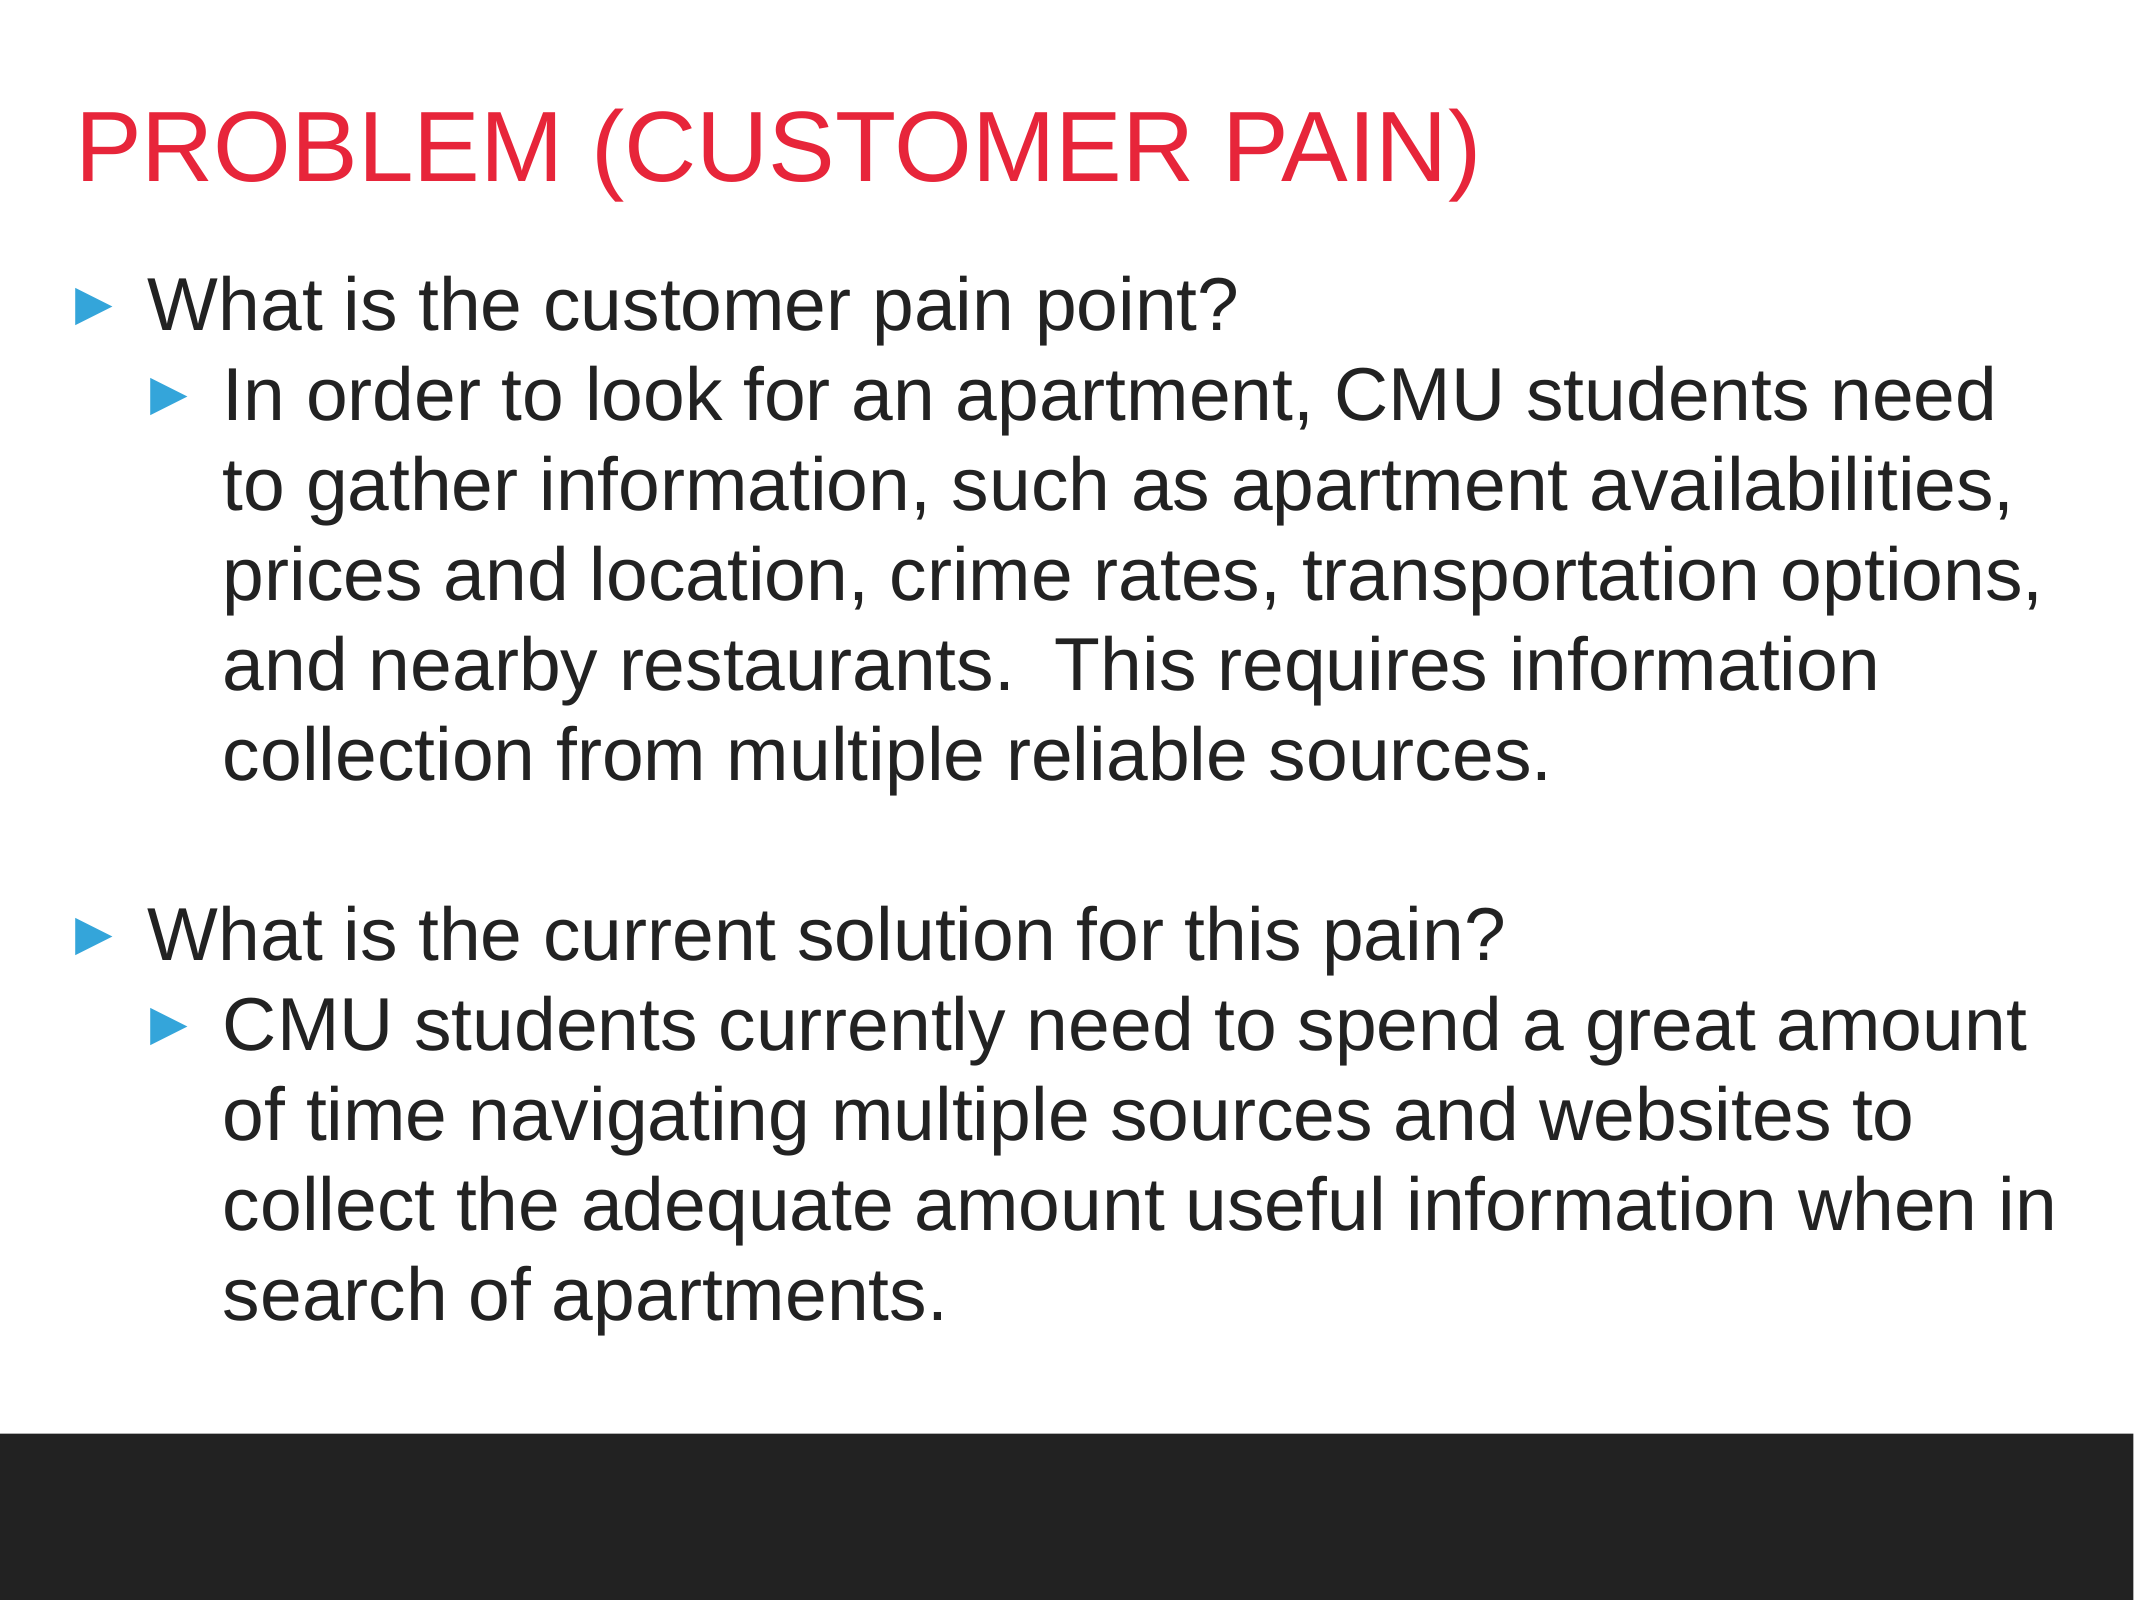

# PROBLEM (CUSTOMER PAIN)
What is the customer pain point?
In order to look for an apartment, CMU students need to gather information, such as apartment availabilities, prices and location, crime rates, transportation options, and nearby restaurants.  This requires information collection from multiple reliable sources.
What is the current solution for this pain?
CMU students currently need to spend a great amount of time navigating multiple sources and websites to collect the adequate amount useful information when in search of apartments.